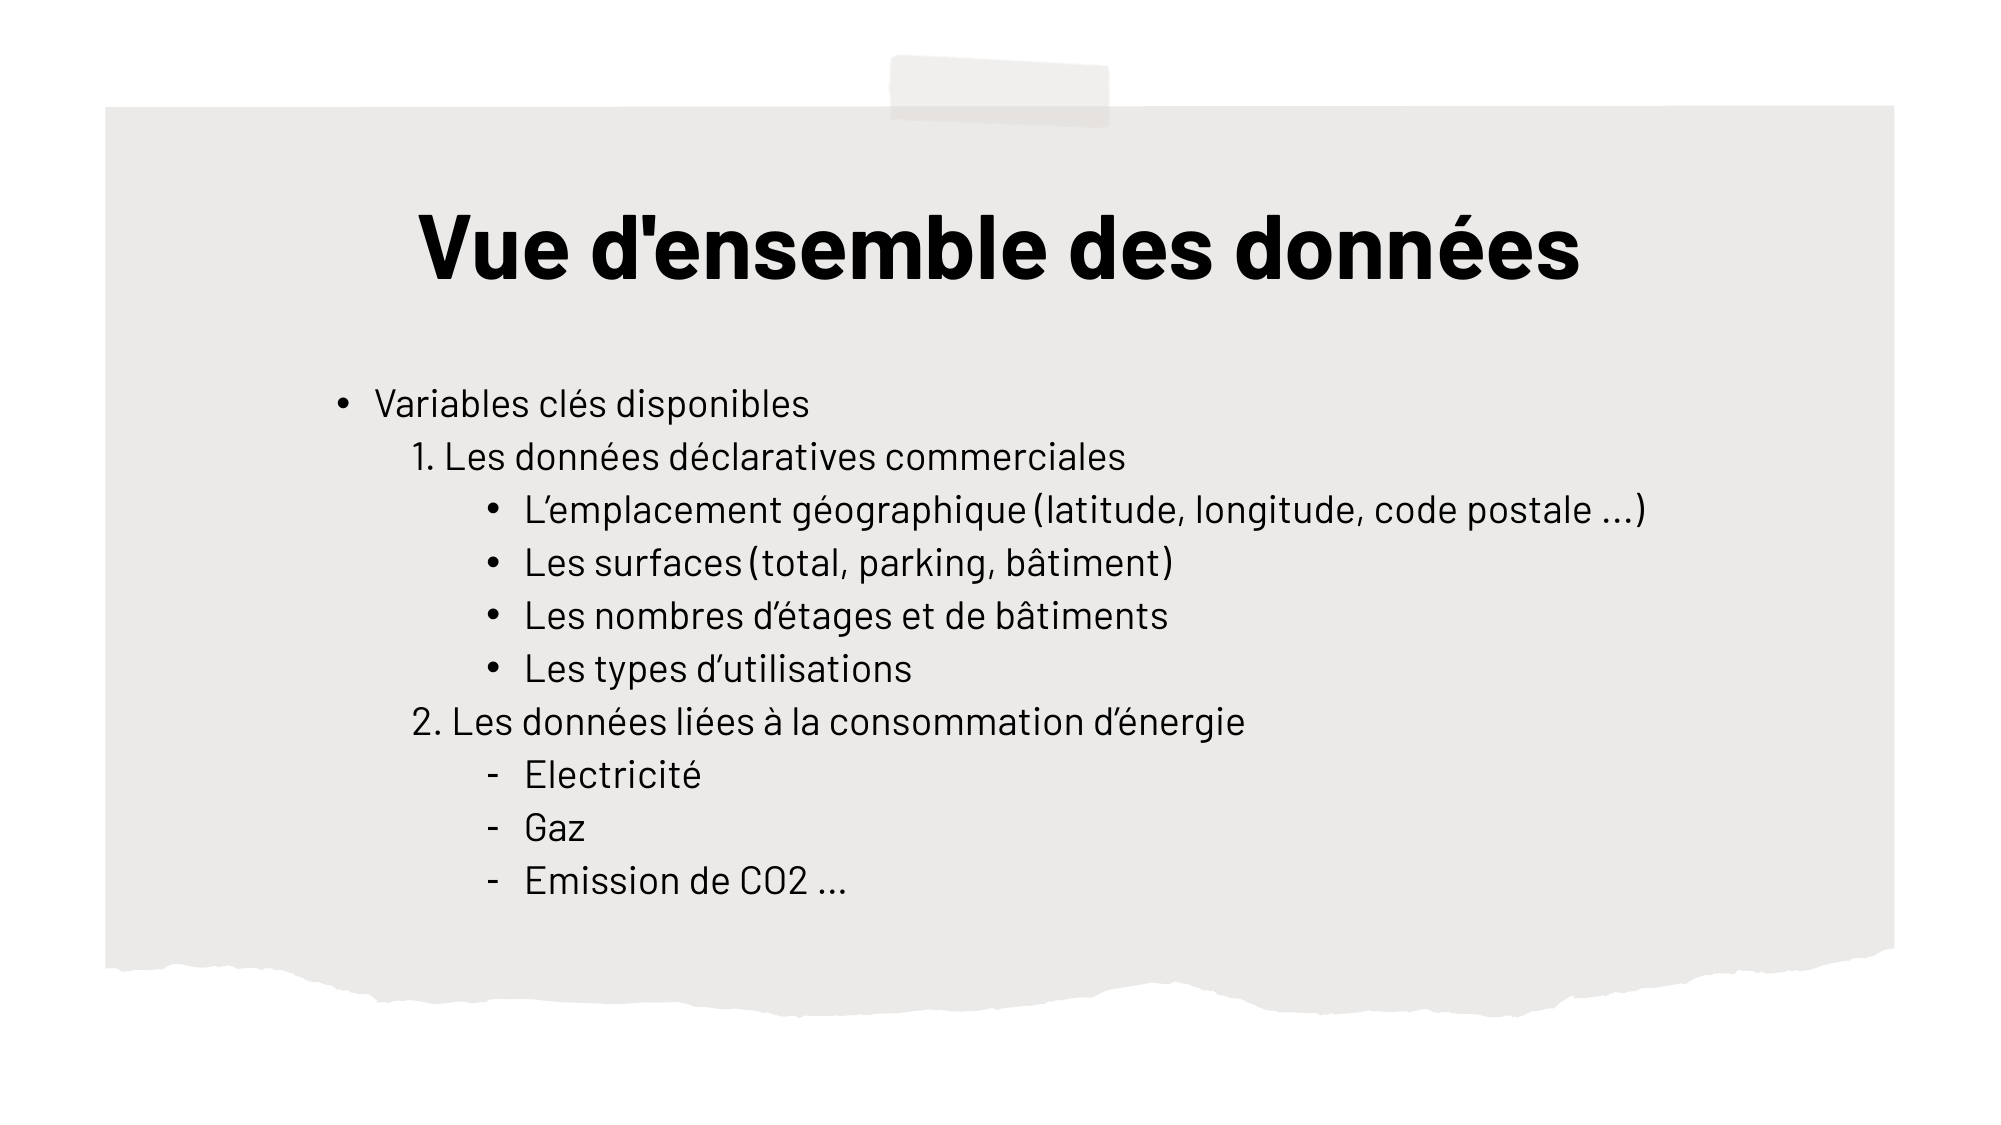

# Vue d'ensemble des données
Variables clés disponibles
1. Les données déclaratives commerciales
L’emplacement géographique (latitude, longitude, code postale ...)
Les surfaces (total, parking, bâtiment)
Les nombres d’étages et de bâtiments
Les types d’utilisations
2. Les données liées à la consommation d’énergie
Electricité
Gaz
Emission de CO2 …